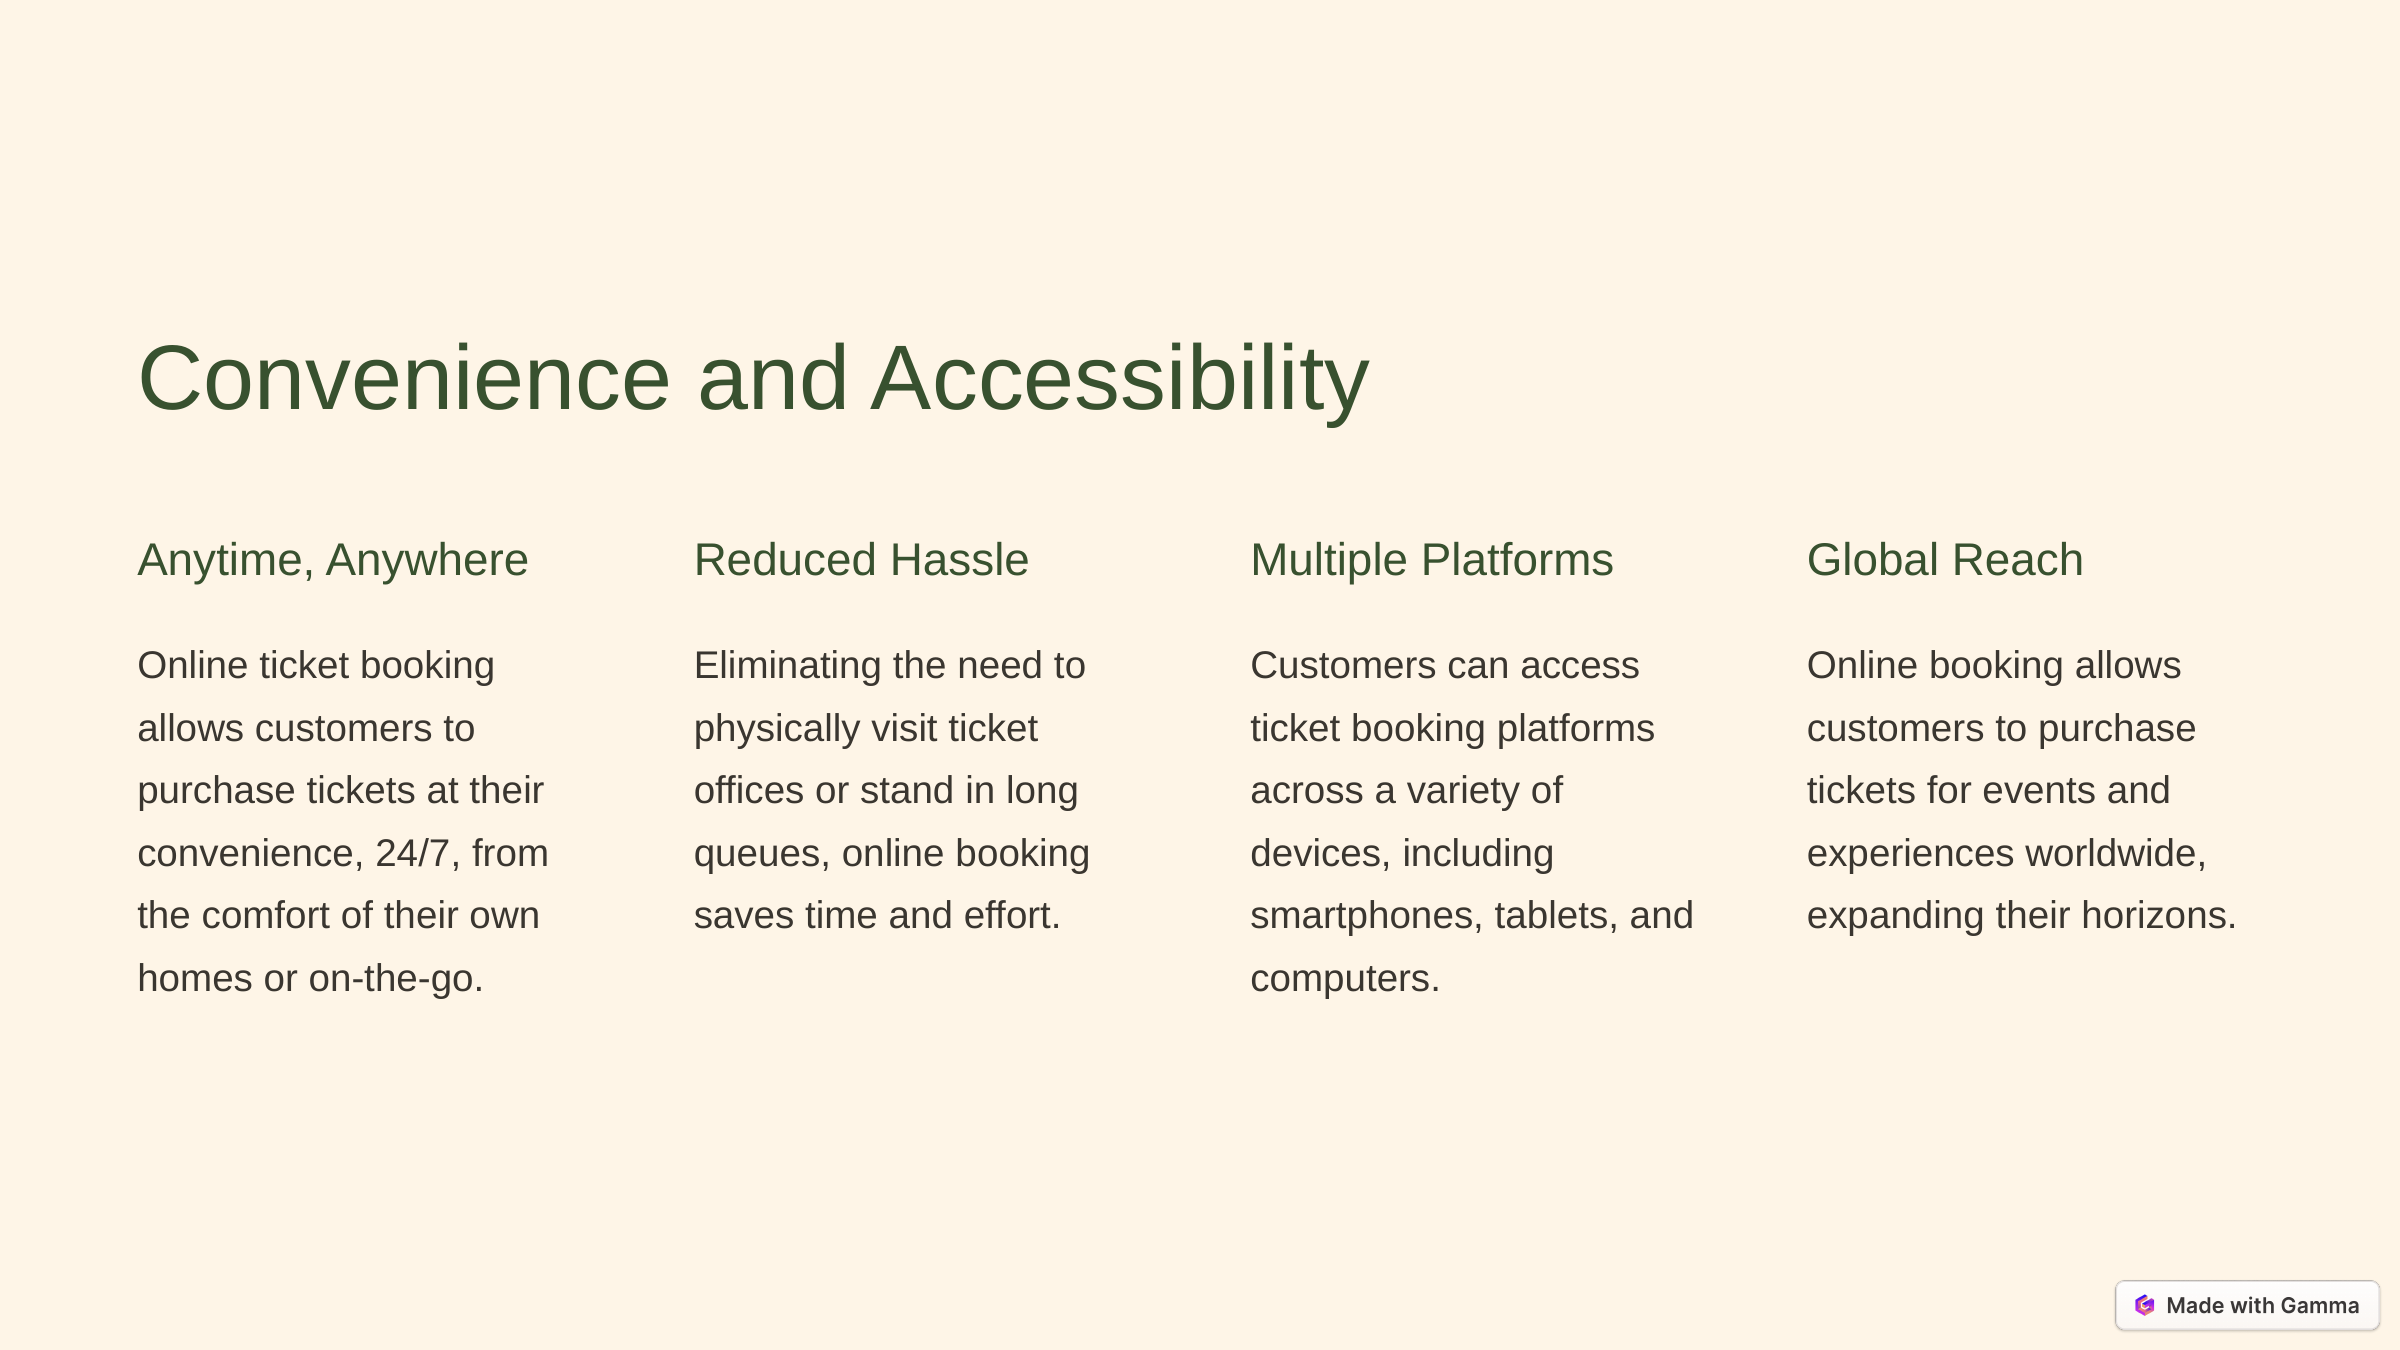

Convenience and Accessibility
Anytime, Anywhere
Reduced Hassle
Multiple Platforms
Global Reach
Online ticket booking allows customers to purchase tickets at their convenience, 24/7, from the comfort of their own homes or on-the-go.
Eliminating the need to physically visit ticket offices or stand in long queues, online booking saves time and effort.
Customers can access ticket booking platforms across a variety of devices, including smartphones, tablets, and computers.
Online booking allows customers to purchase tickets for events and experiences worldwide, expanding their horizons.